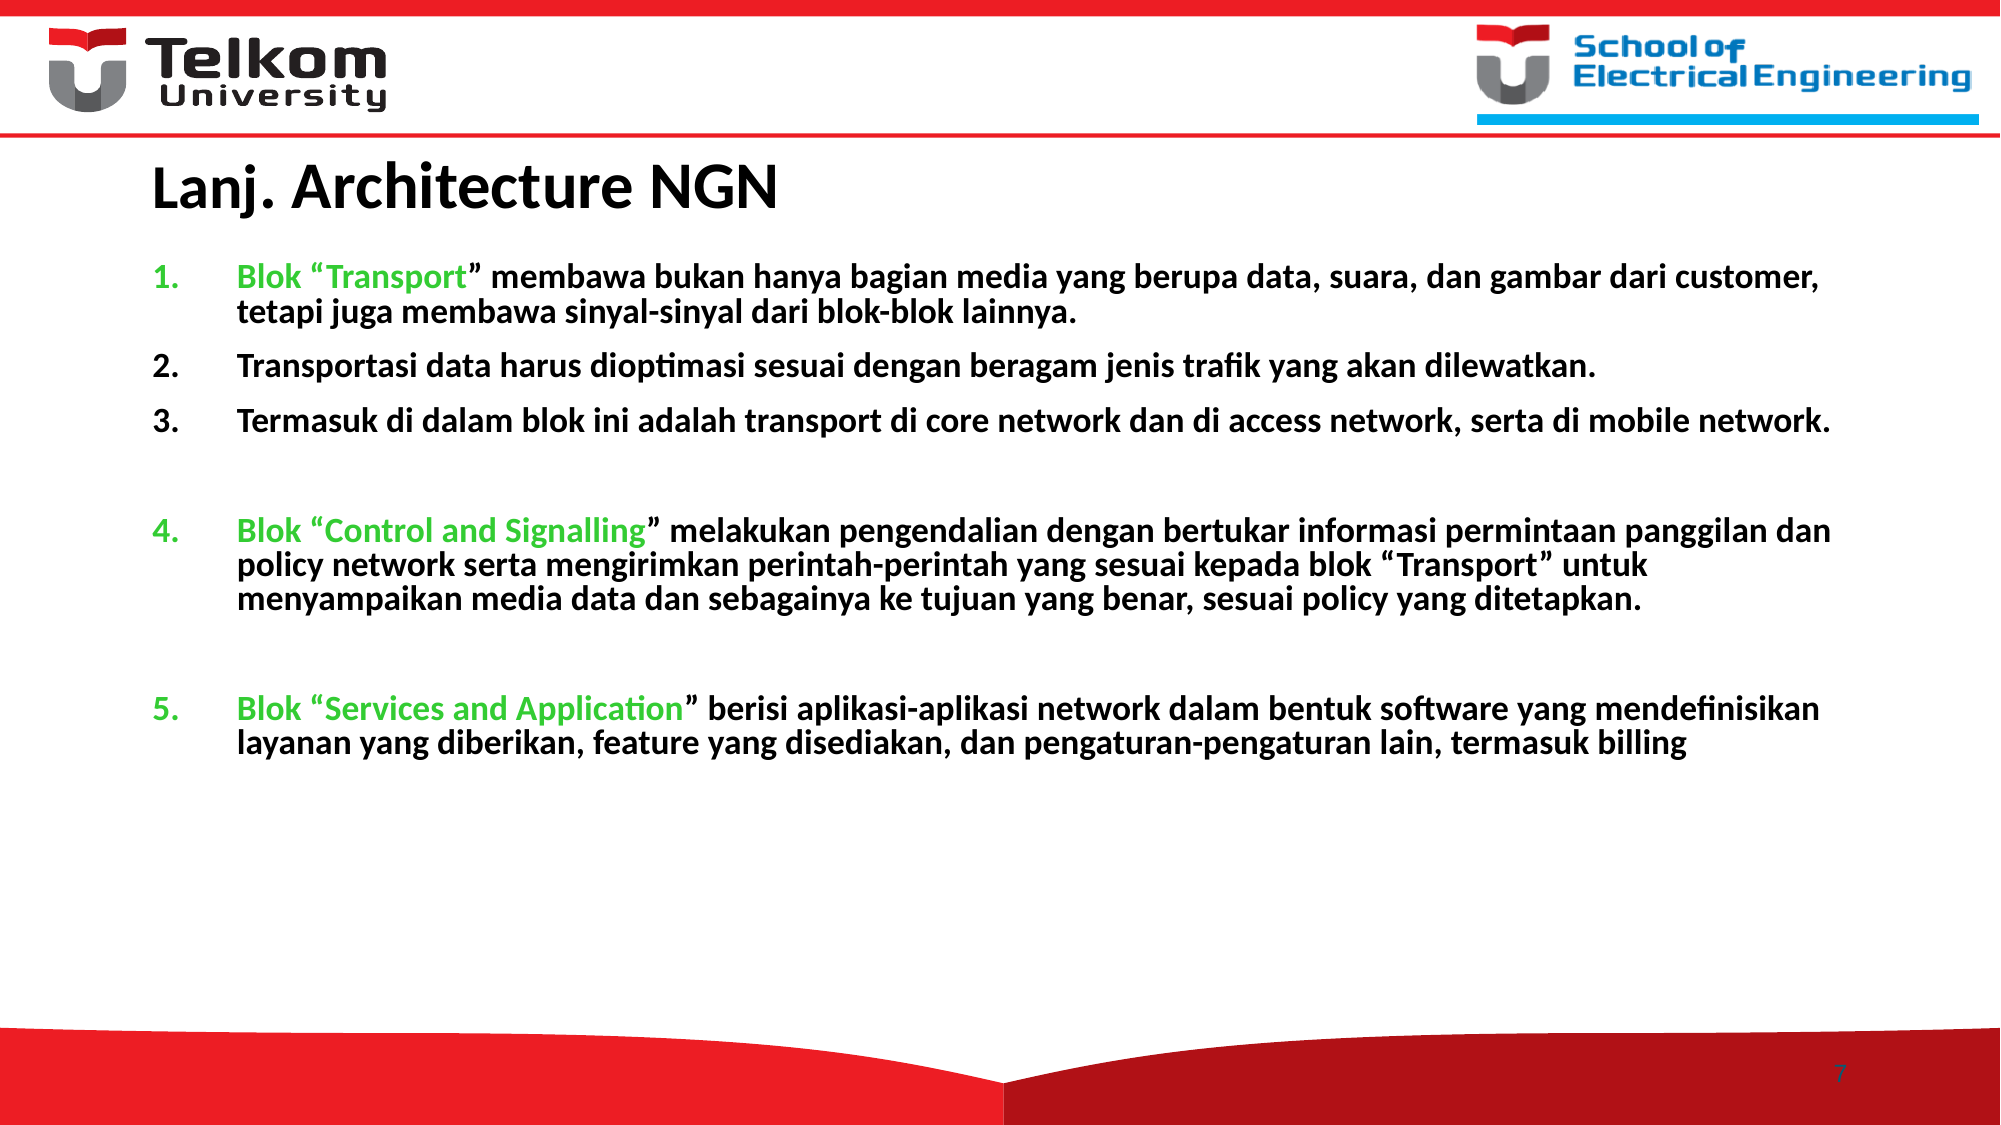

# Lanj. Architecture NGN
Blok “Transport” membawa bukan hanya bagian media yang berupa data, suara, dan gambar dari customer, tetapi juga membawa sinyal-sinyal dari blok-blok lainnya.
Transportasi data harus dioptimasi sesuai dengan beragam jenis trafik yang akan dilewatkan.
Termasuk di dalam blok ini adalah transport di core network dan di access network, serta di mobile network.

Blok “Control and Signalling” melakukan pengendalian dengan bertukar informasi permintaan panggilan dan policy network serta mengirimkan perintah-perintah yang sesuai kepada blok “Transport” untuk menyampaikan media data dan sebagainya ke tujuan yang benar, sesuai policy yang ditetapkan.

Blok “Services and Application” berisi aplikasi-aplikasi network dalam bentuk software yang mendefinisikan layanan yang diberikan, feature yang disediakan, dan pengaturan-pengaturan lain, termasuk billing
7